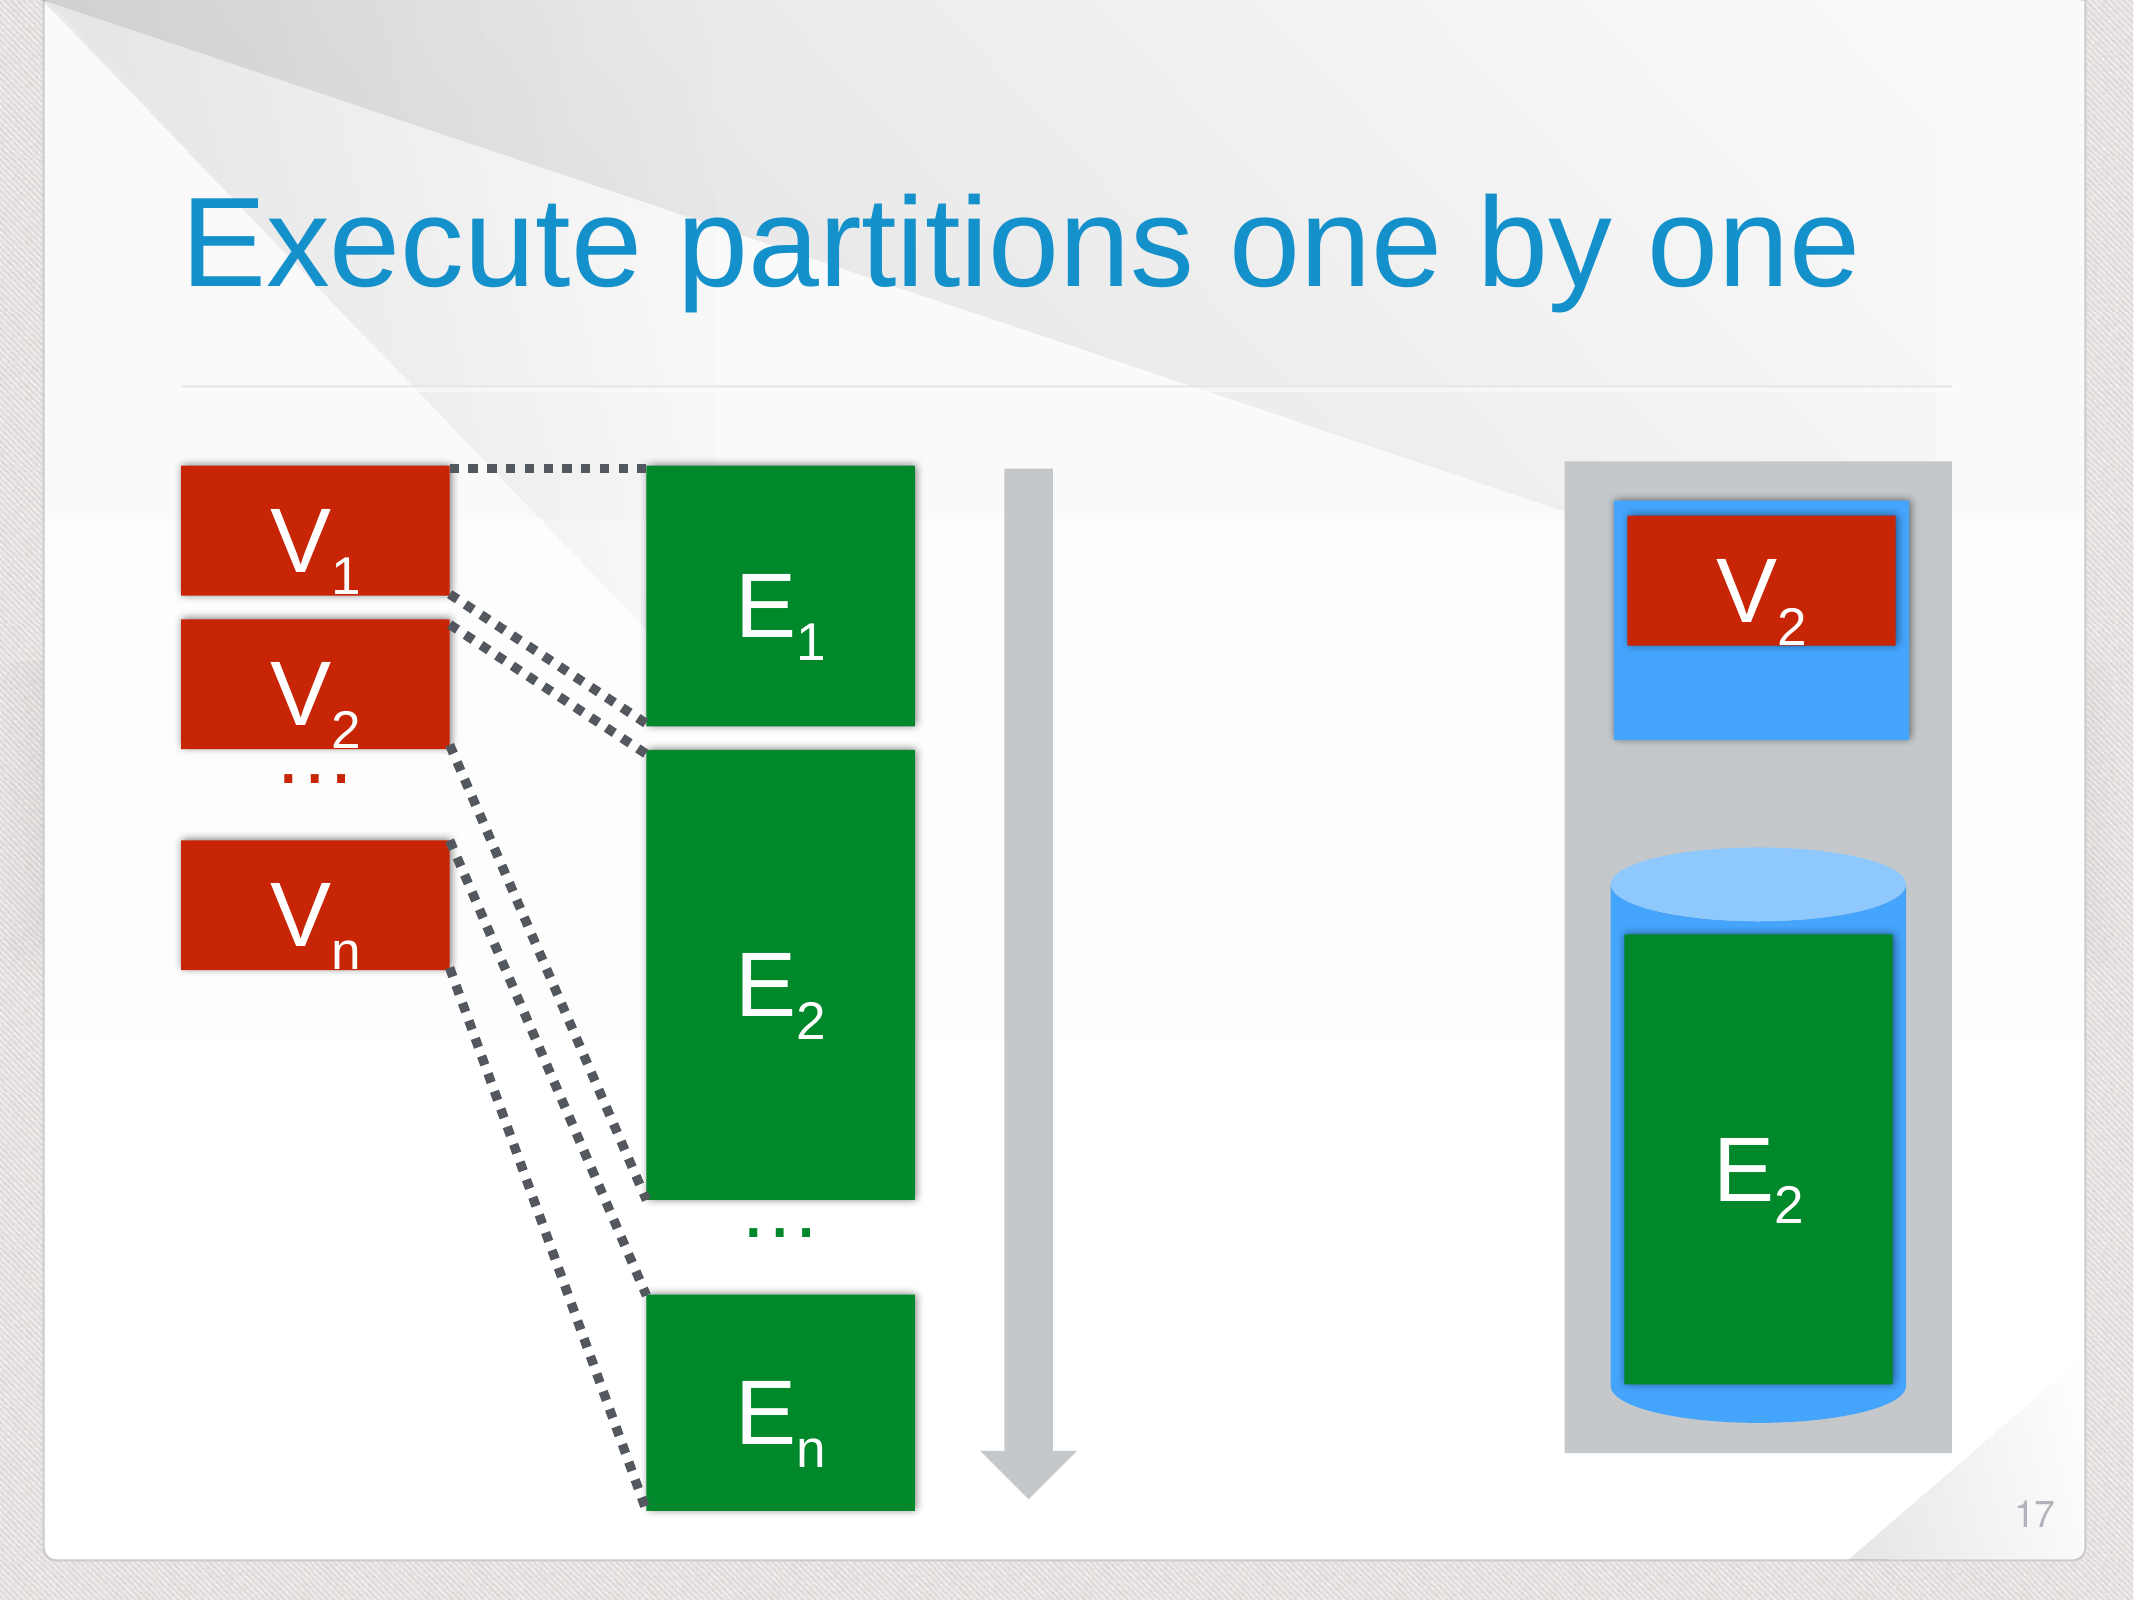

# Execute partitions one by one

V1
E1

V2
V2
…
E2
Vn

E2
…
En
17